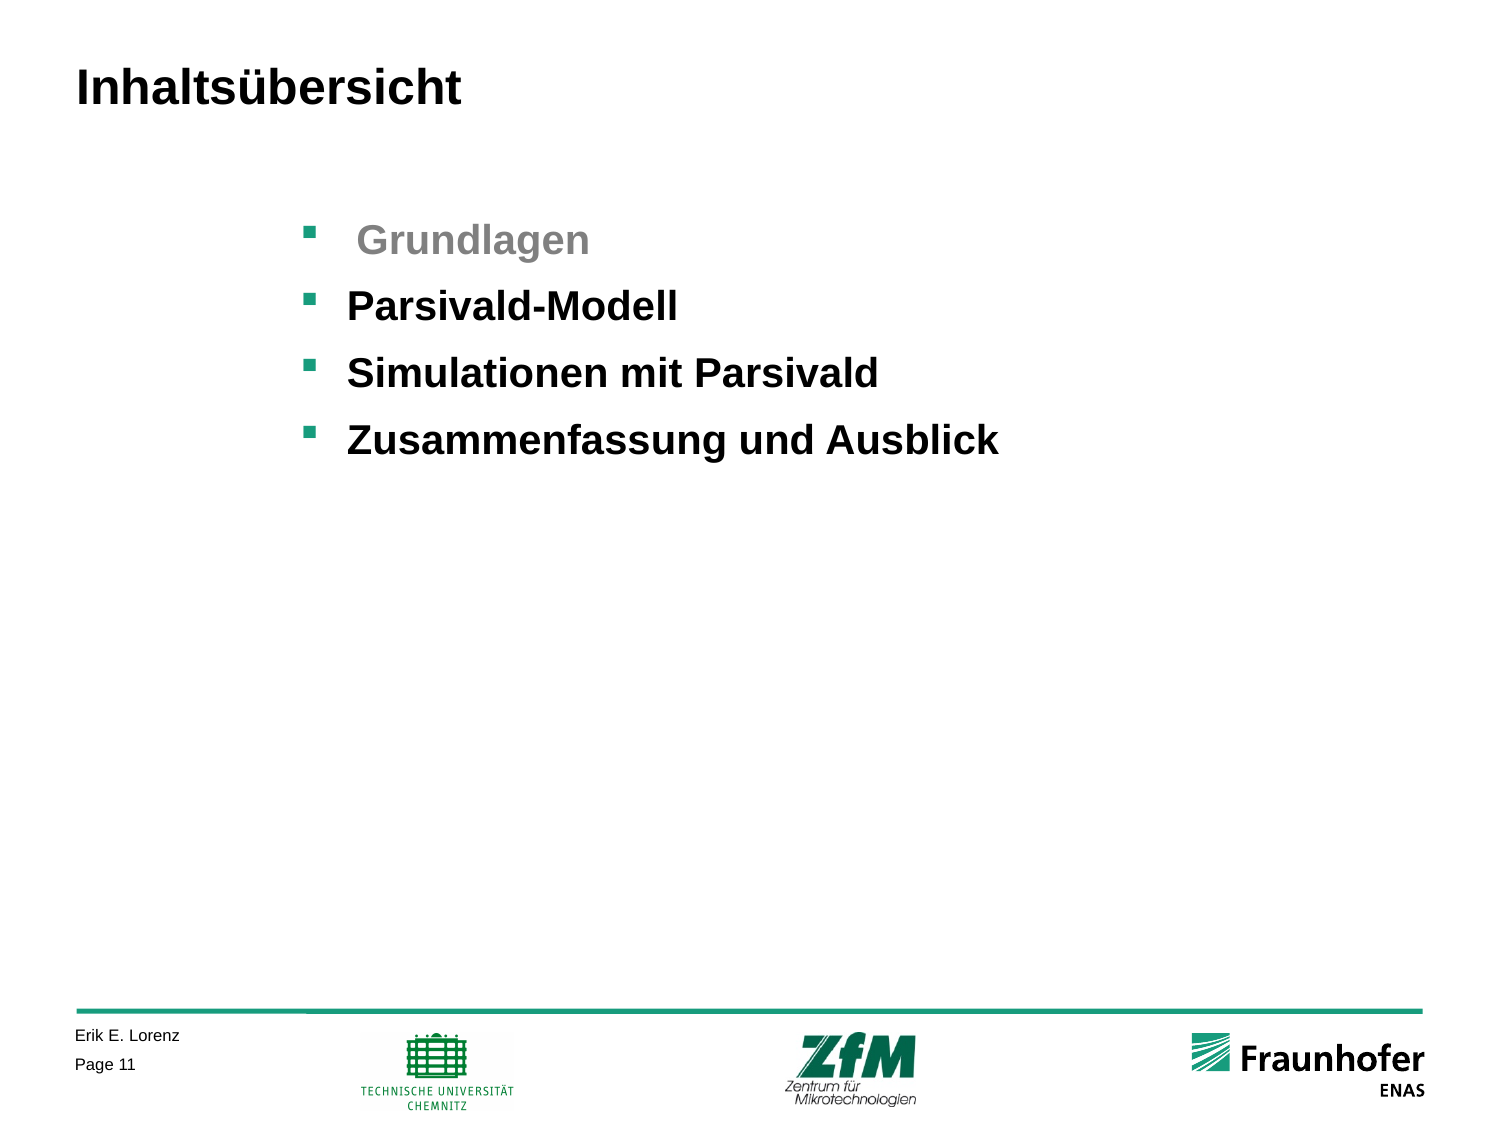

# Inhaltsübersicht
Grundlagen
Parsivald-Modell
Simulationen mit Parsivald
Zusammenfassung und Ausblick